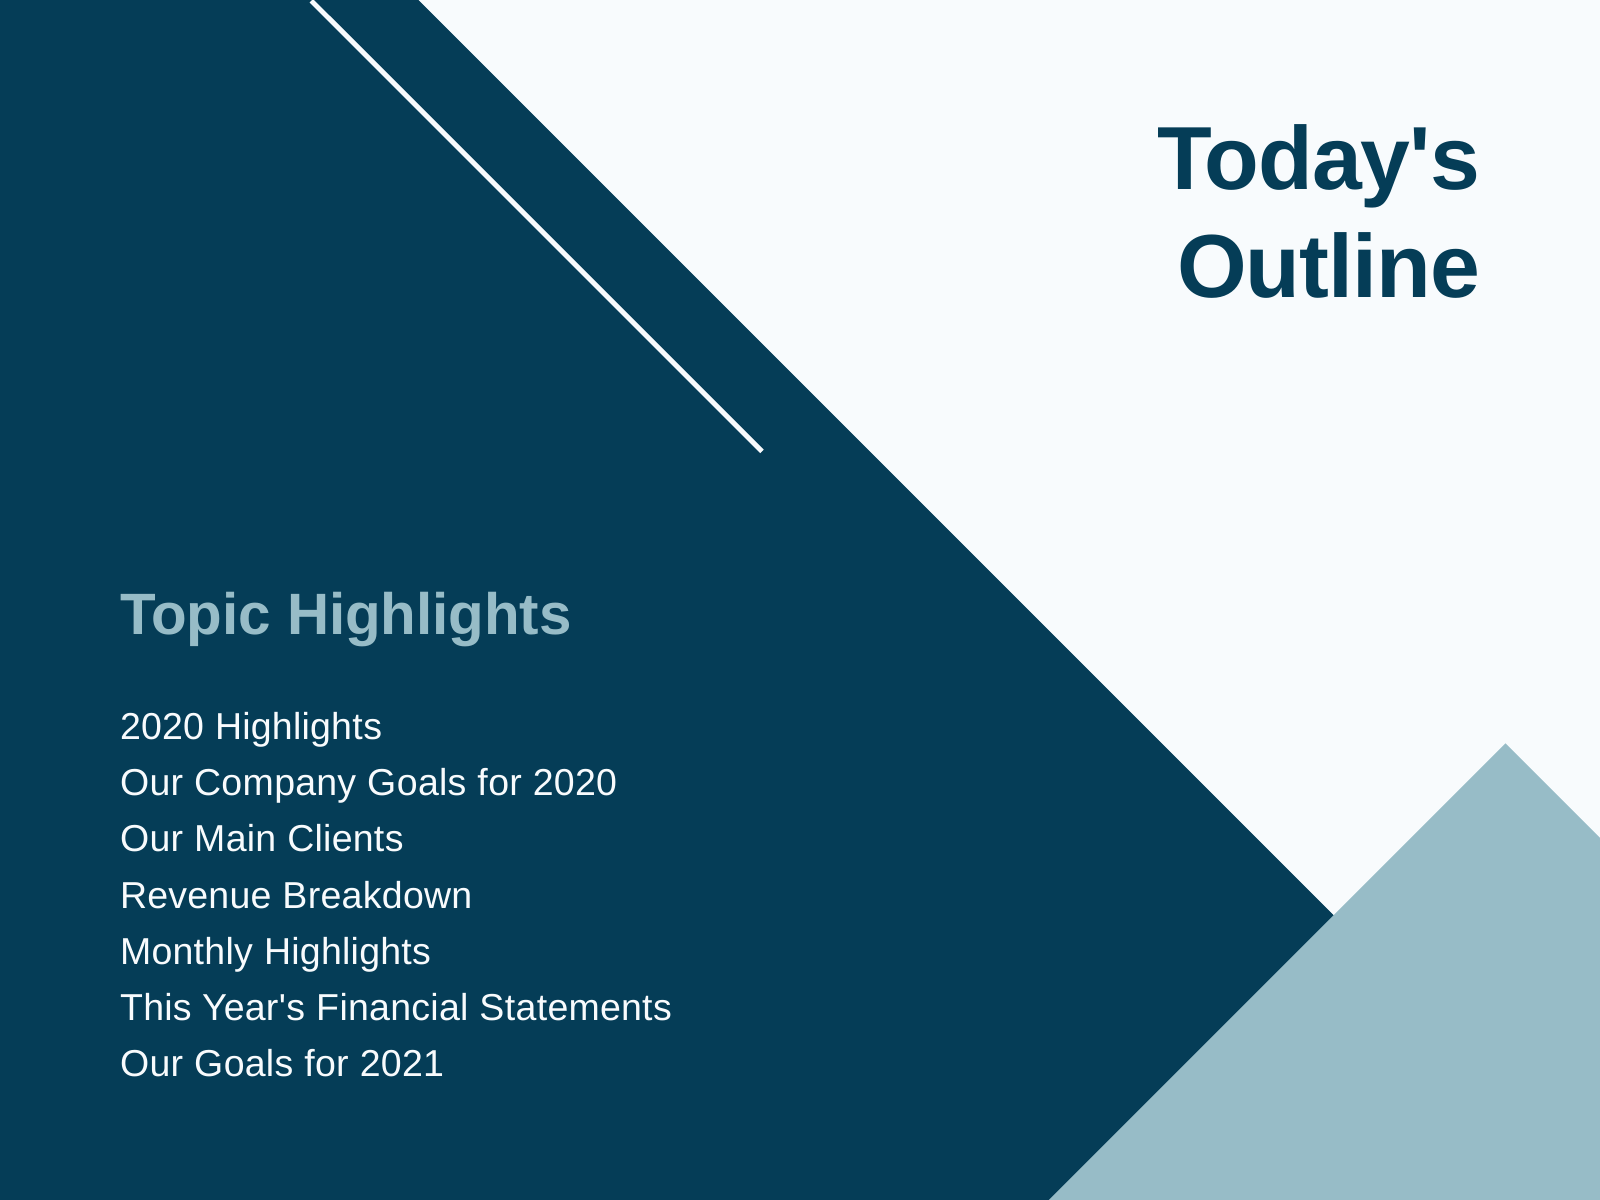

Today's
Outline
Topic Highlights
2020 Highlights
Our Company Goals for 2020
Our Main Clients
Revenue Breakdown
Monthly Highlights
This Year's Financial Statements
Our Goals for 2021